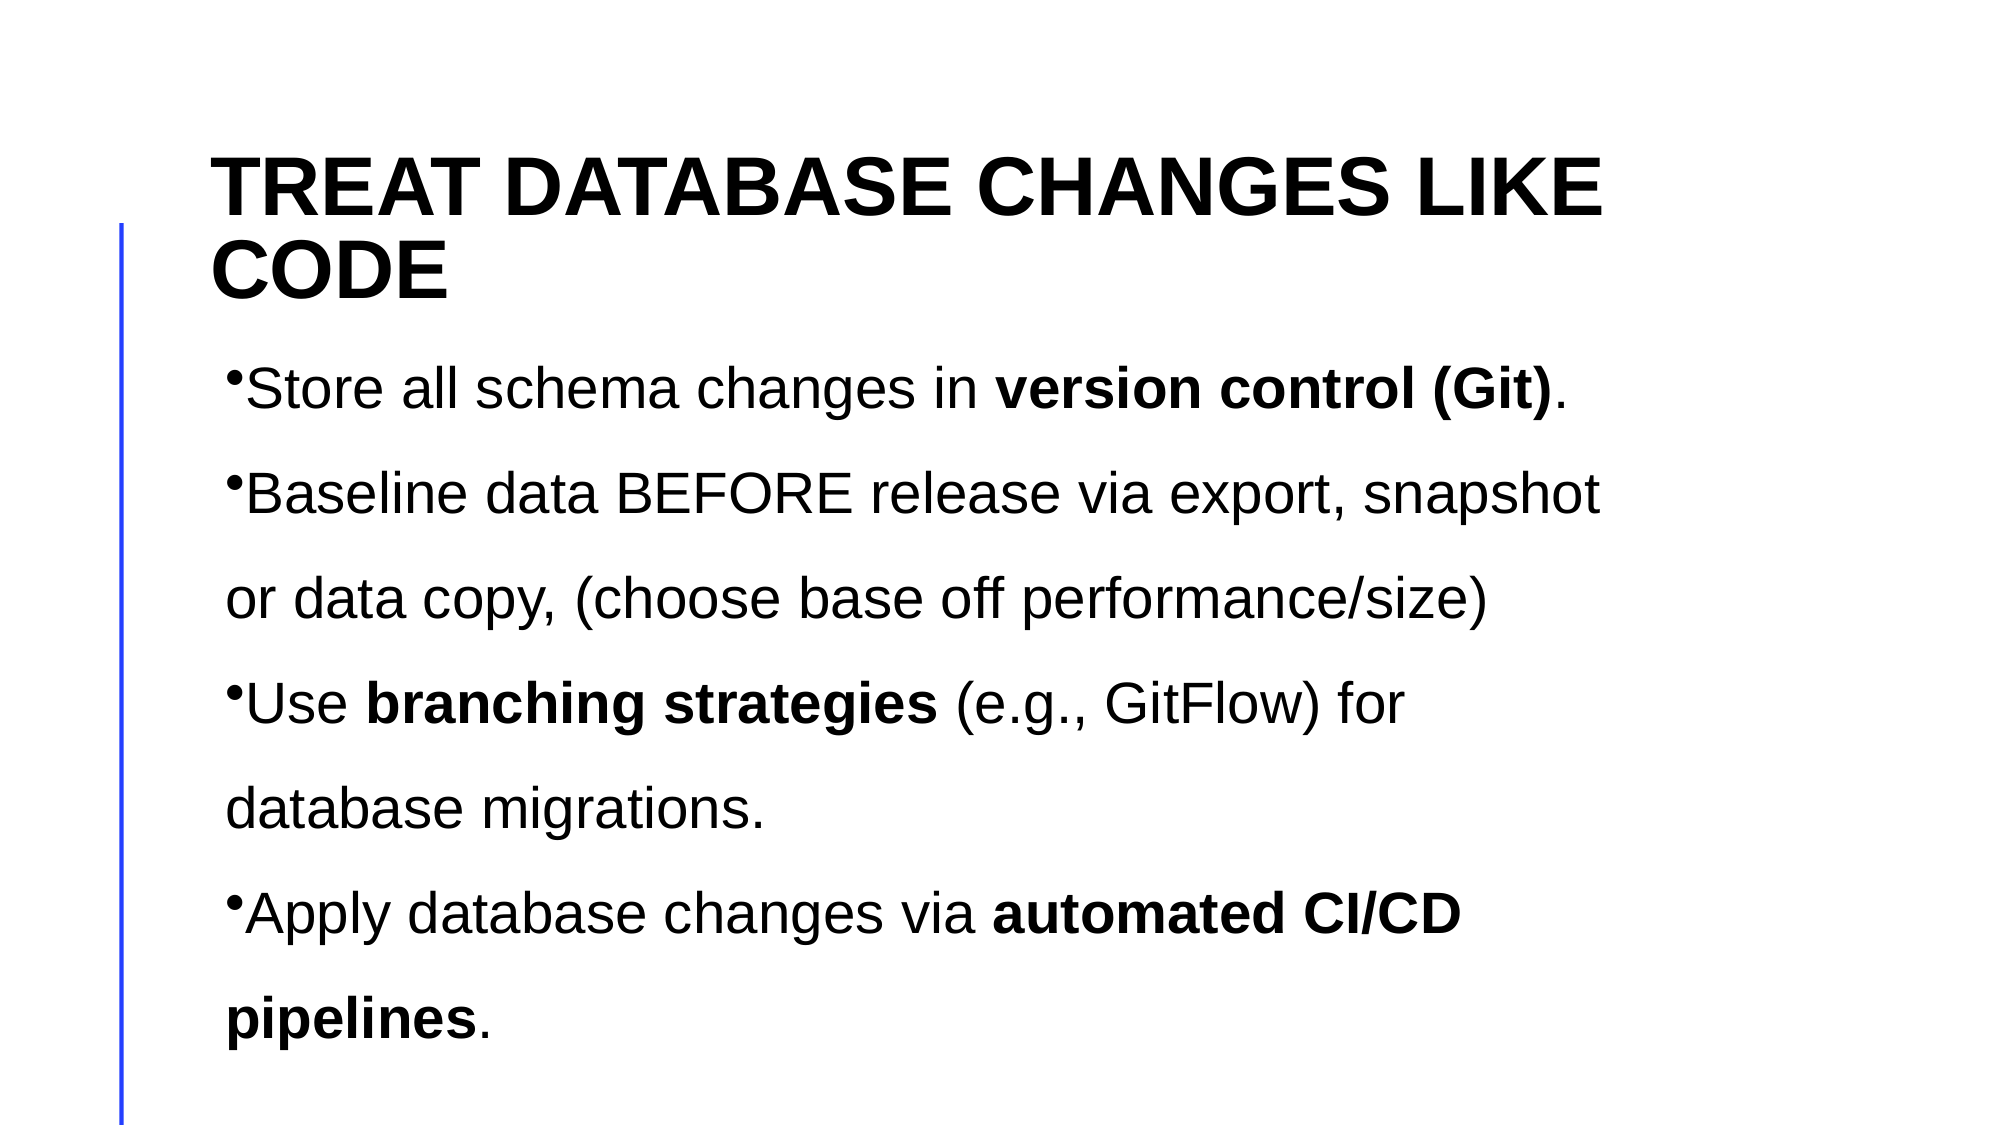

# Treat Database Changes like Code
Store all schema changes in version control (Git).
Baseline data BEFORE release via export, snapshot or data copy, (choose base off performance/size)
Use branching strategies (e.g., GitFlow) for database migrations.
Apply database changes via automated CI/CD pipelines.